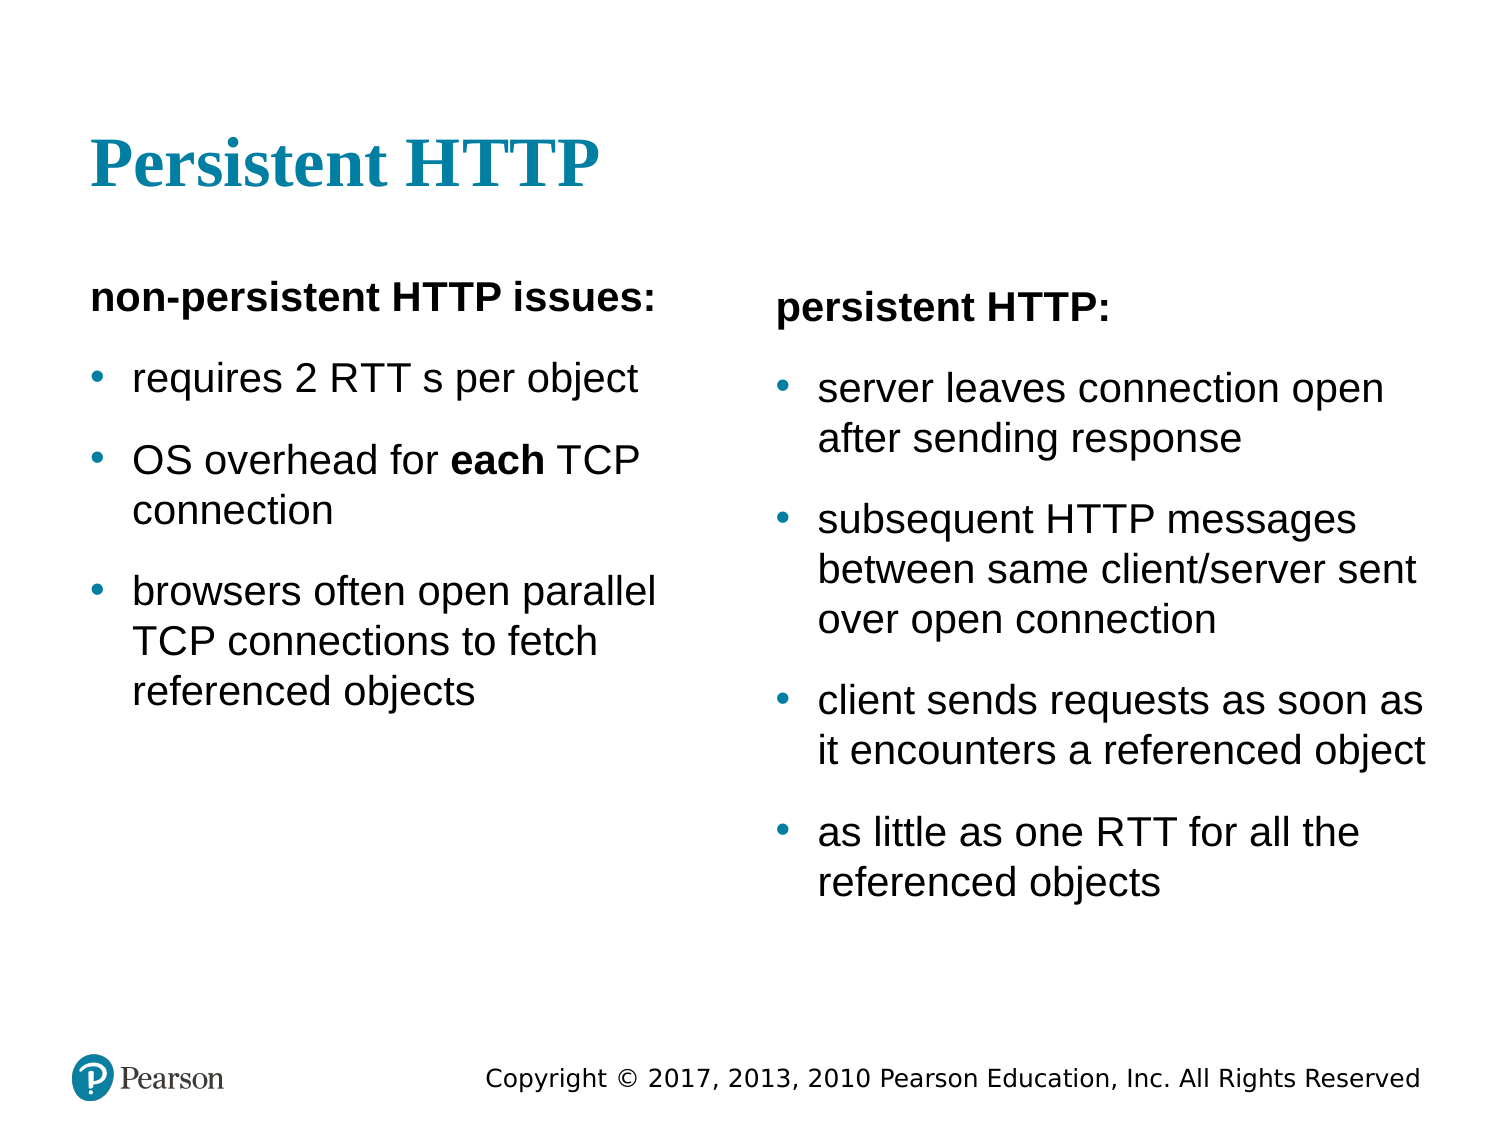

# Persistent H T T P
non-persistent H T T P issues:
requires 2 R T T s per object
O S overhead for each T C P connection
browsers often open parallel T C P connections to fetch referenced objects
persistent H T T P:
server leaves connection open after sending response
subsequent H T T P messages between same client/server sent over open connection
client sends requests as soon as it encounters a referenced object
as little as one R T T for all the referenced objects